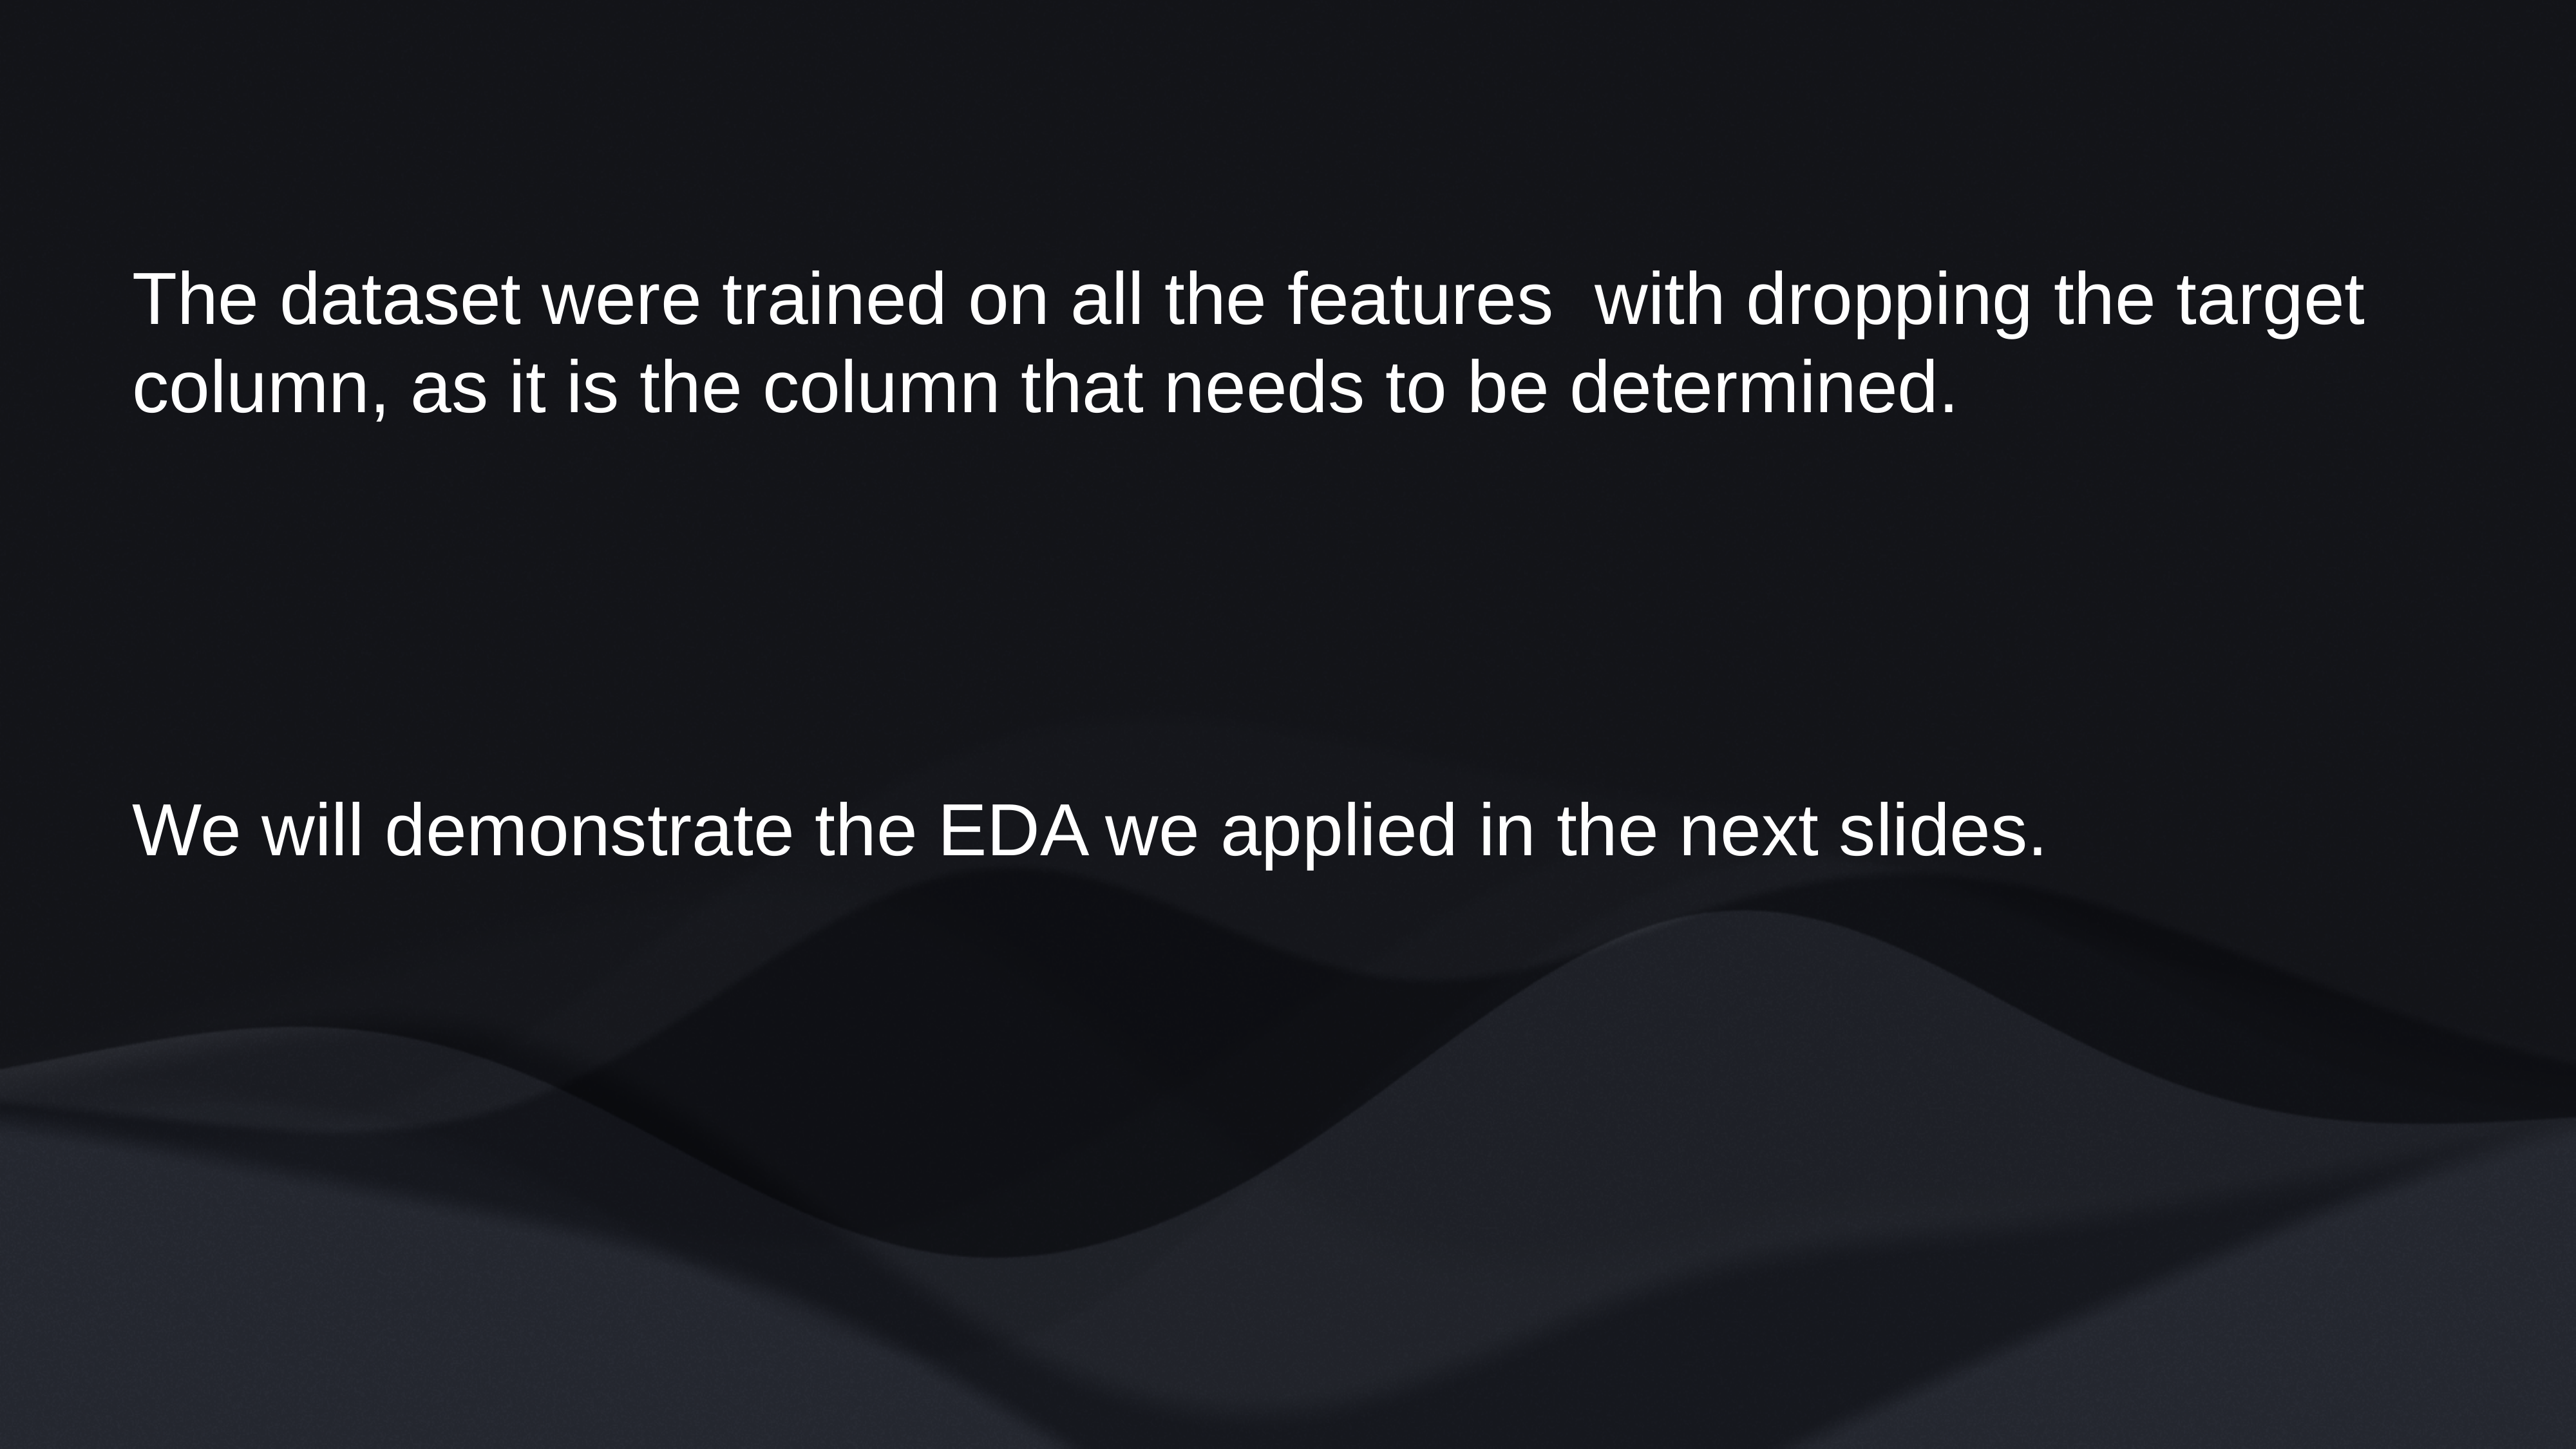

The dataset were trained on all the features  with dropping the target column, as it is the column that needs to be determined.

We will demonstrate the EDA we applied in the next slides.